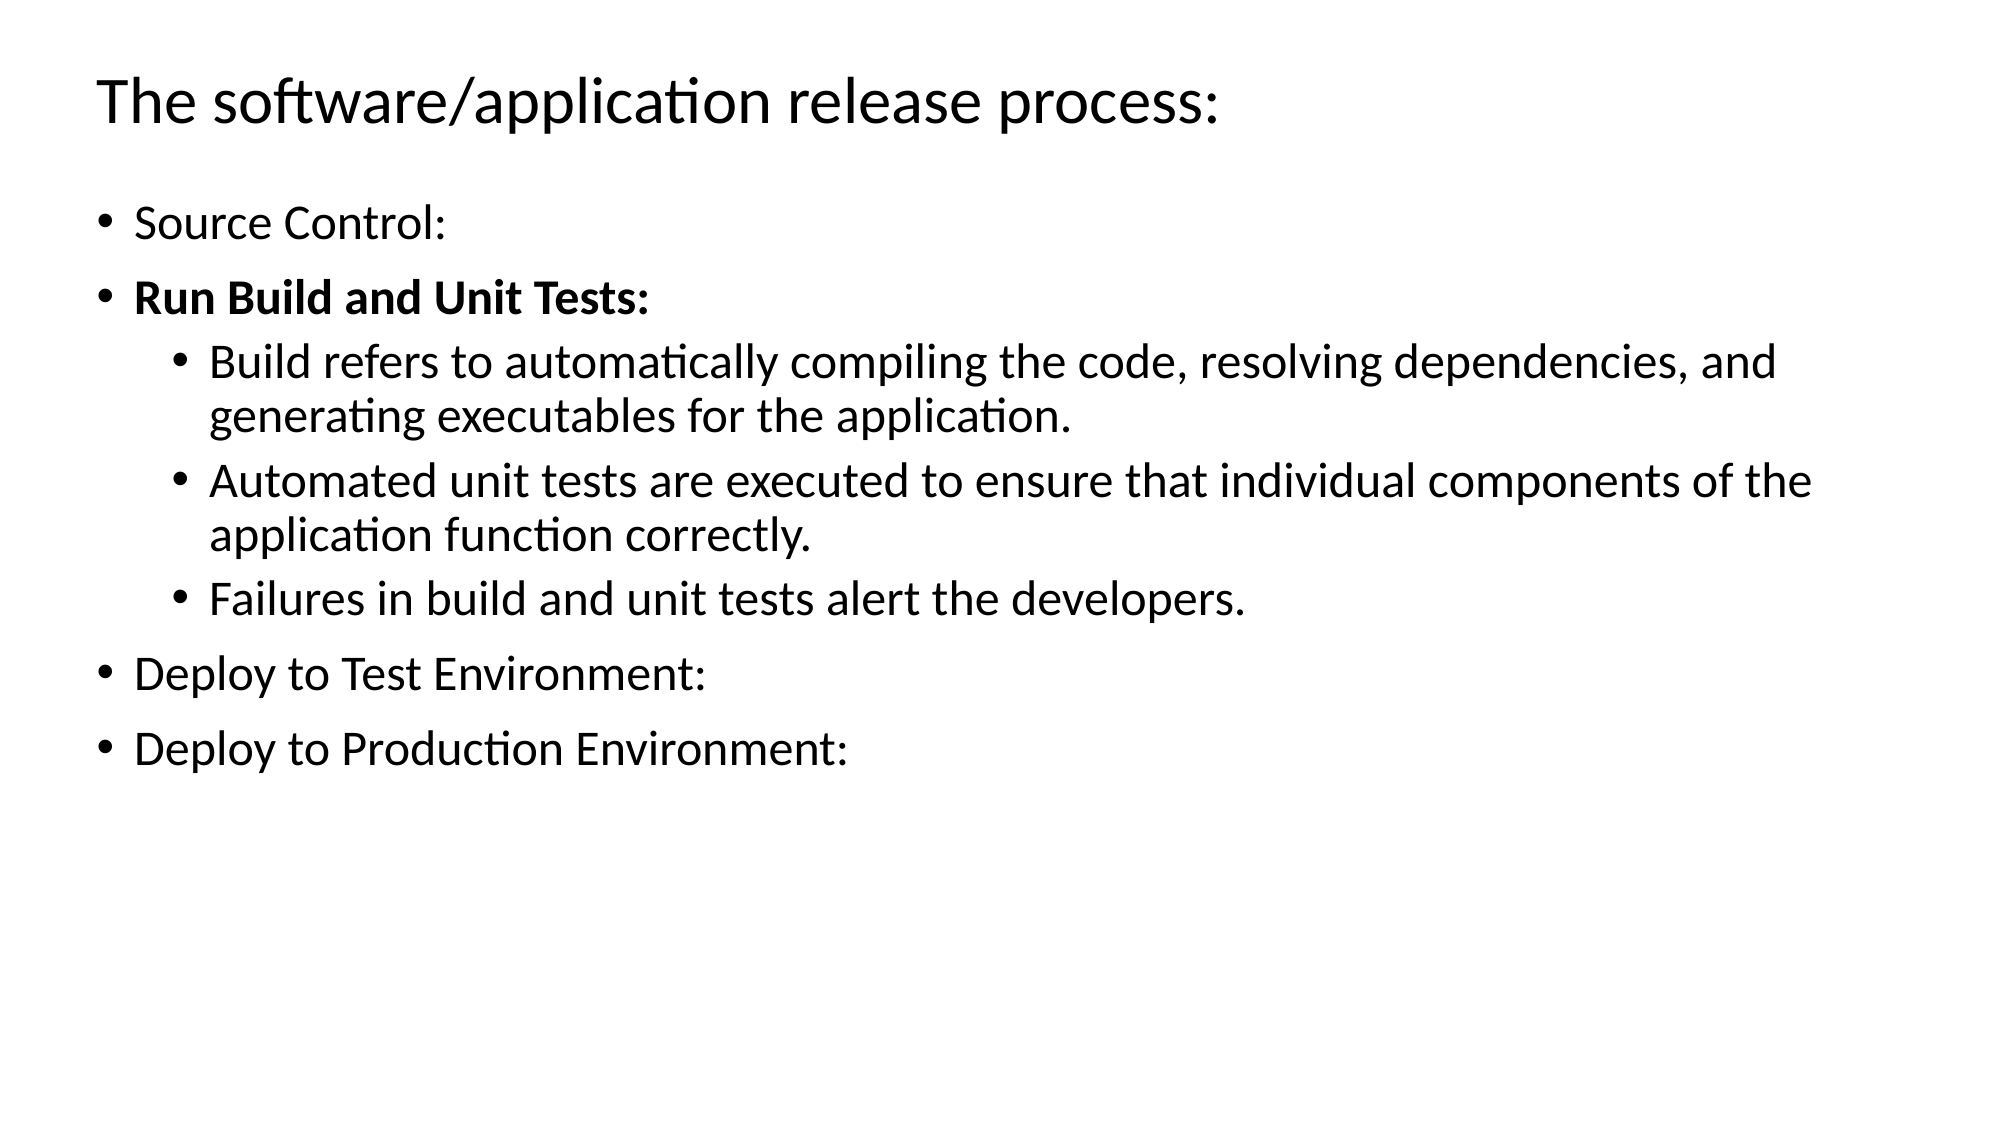

# The software/application release process:
Source Control:
Run Build and Unit Tests:
Build refers to automatically compiling the code, resolving dependencies, and generating executables for the application.
Automated unit tests are executed to ensure that individual components of the application function correctly.
Failures in build and unit tests alert the developers.
Deploy to Test Environment:
Deploy to Production Environment: